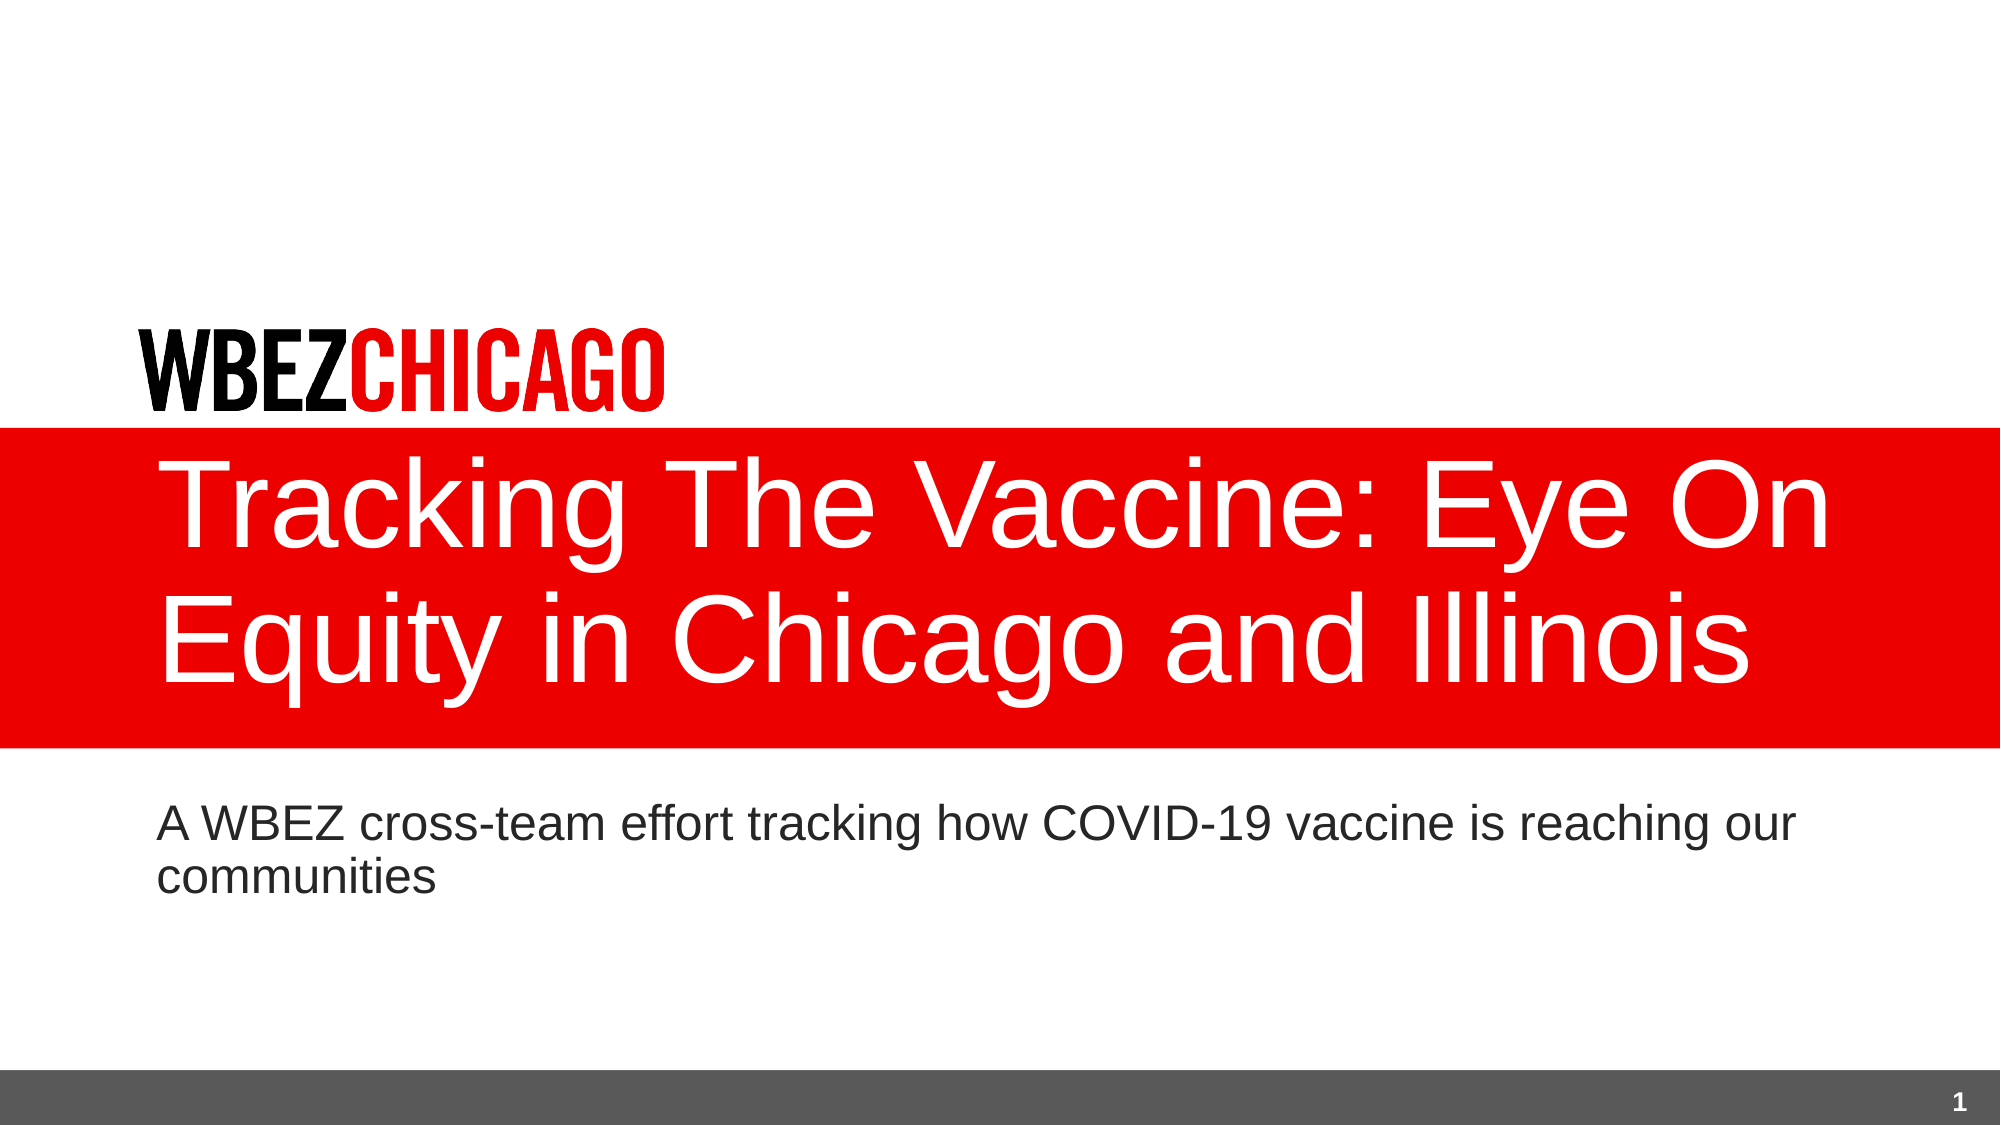

# Tracking The Vaccine: Eye On Equity in Chicago and Illinois
A WBEZ cross-team effort tracking how COVID-19 vaccine is reaching our communities